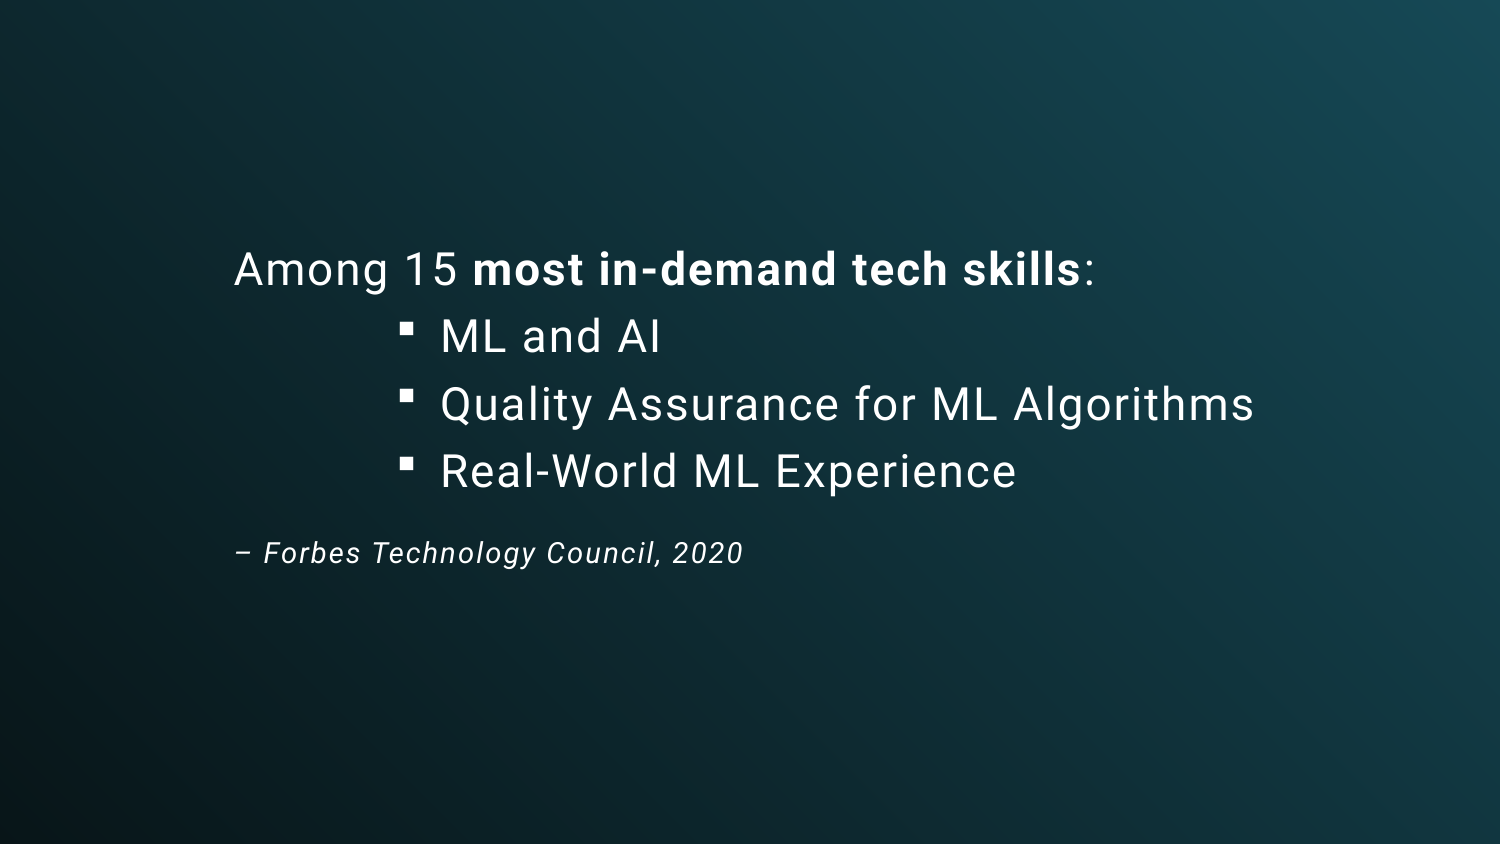

Among 15 most in-demand tech skills:
ML and AI
Quality Assurance for ML Algorithms
Real-World ML Experience
– Forbes Technology Council, 2020